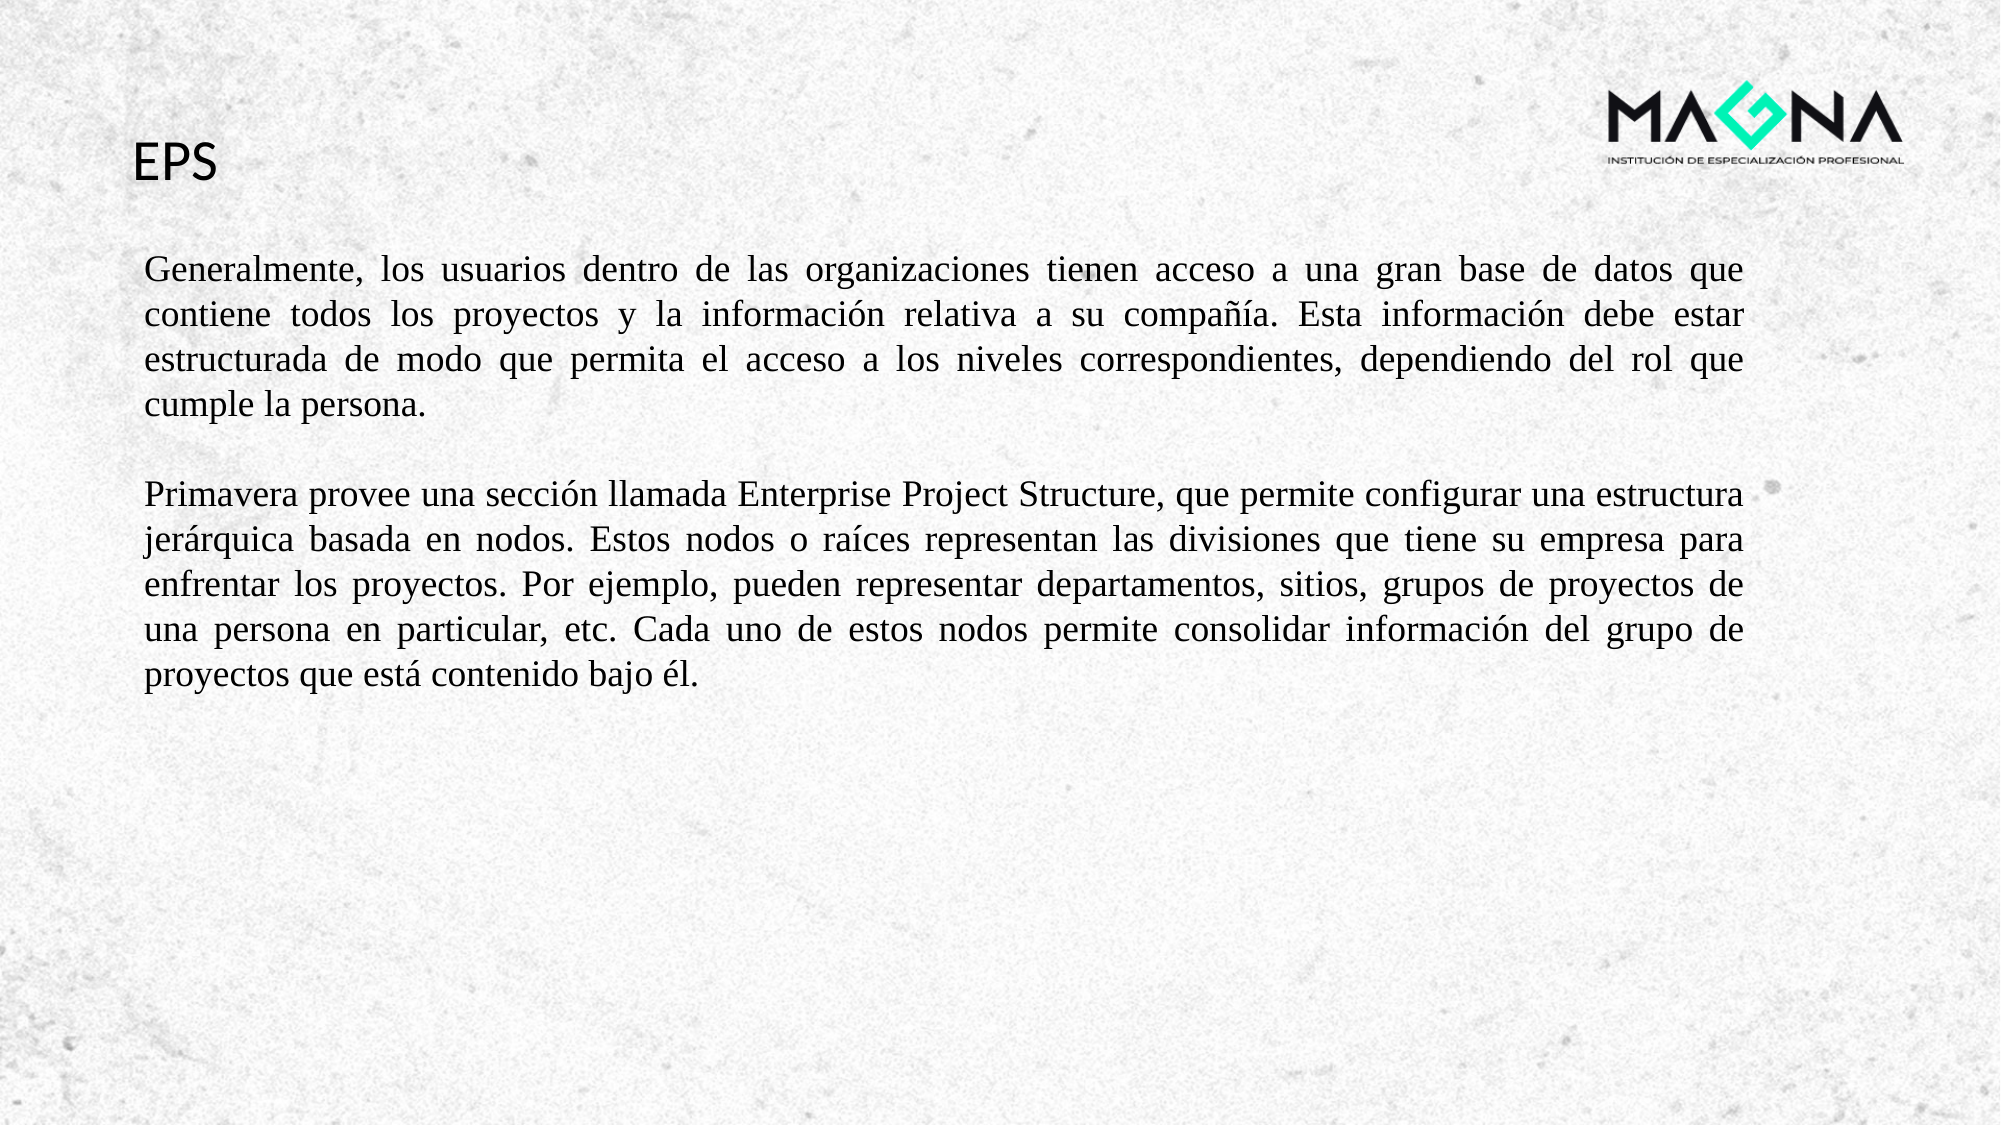

EPS
Generalmente, los usuarios dentro de las organizaciones tienen acceso a una gran base de datos que contiene todos los proyectos y la información relativa a su compañía. Esta información debe estar estructurada de modo que permita el acceso a los niveles correspondientes, dependiendo del rol que cumple la persona.

Primavera provee una sección llamada Enterprise Project Structure, que permite configurar una estructura jerárquica basada en nodos. Estos nodos o raíces representan las divisiones que tiene su empresa para enfrentar los proyectos. Por ejemplo, pueden representar departamentos, sitios, grupos de proyectos de una persona en particular, etc. Cada uno de estos nodos permite consolidar información del grupo de proyectos que está contenido bajo él.